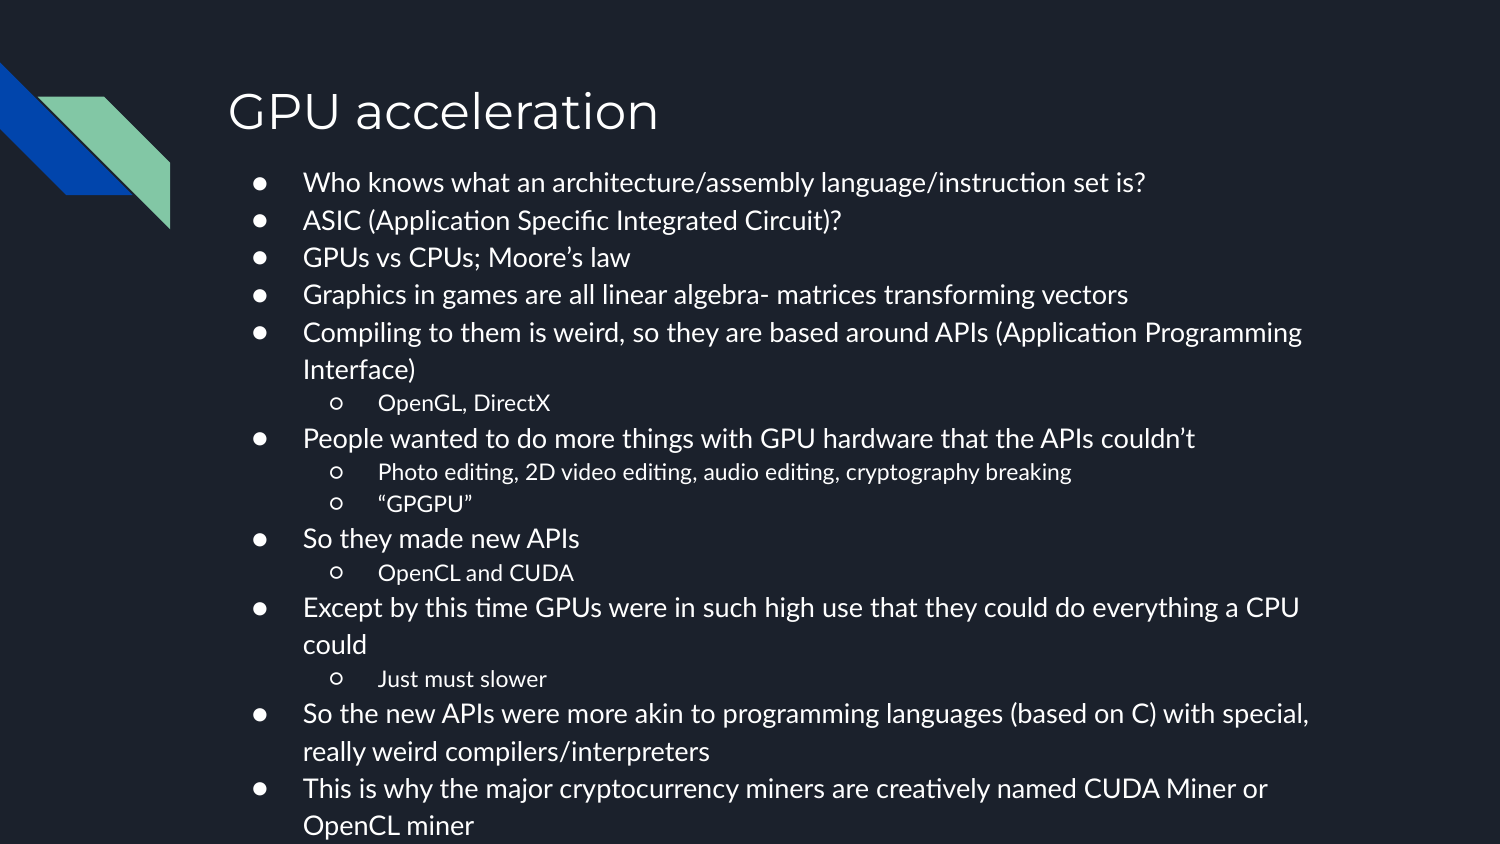

# GPU acceleration
Who knows what an architecture/assembly language/instruction set is?
ASIC (Application Specific Integrated Circuit)?
GPUs vs CPUs; Moore’s law
Graphics in games are all linear algebra- matrices transforming vectors
Compiling to them is weird, so they are based around APIs (Application Programming Interface)
OpenGL, DirectX
People wanted to do more things with GPU hardware that the APIs couldn’t
Photo editing, 2D video editing, audio editing, cryptography breaking
“GPGPU”
So they made new APIs
OpenCL and CUDA
Except by this time GPUs were in such high use that they could do everything a CPU could
Just must slower
So the new APIs were more akin to programming languages (based on C) with special, really weird compilers/interpreters
This is why the major cryptocurrency miners are creatively named CUDA Miner or OpenCL miner